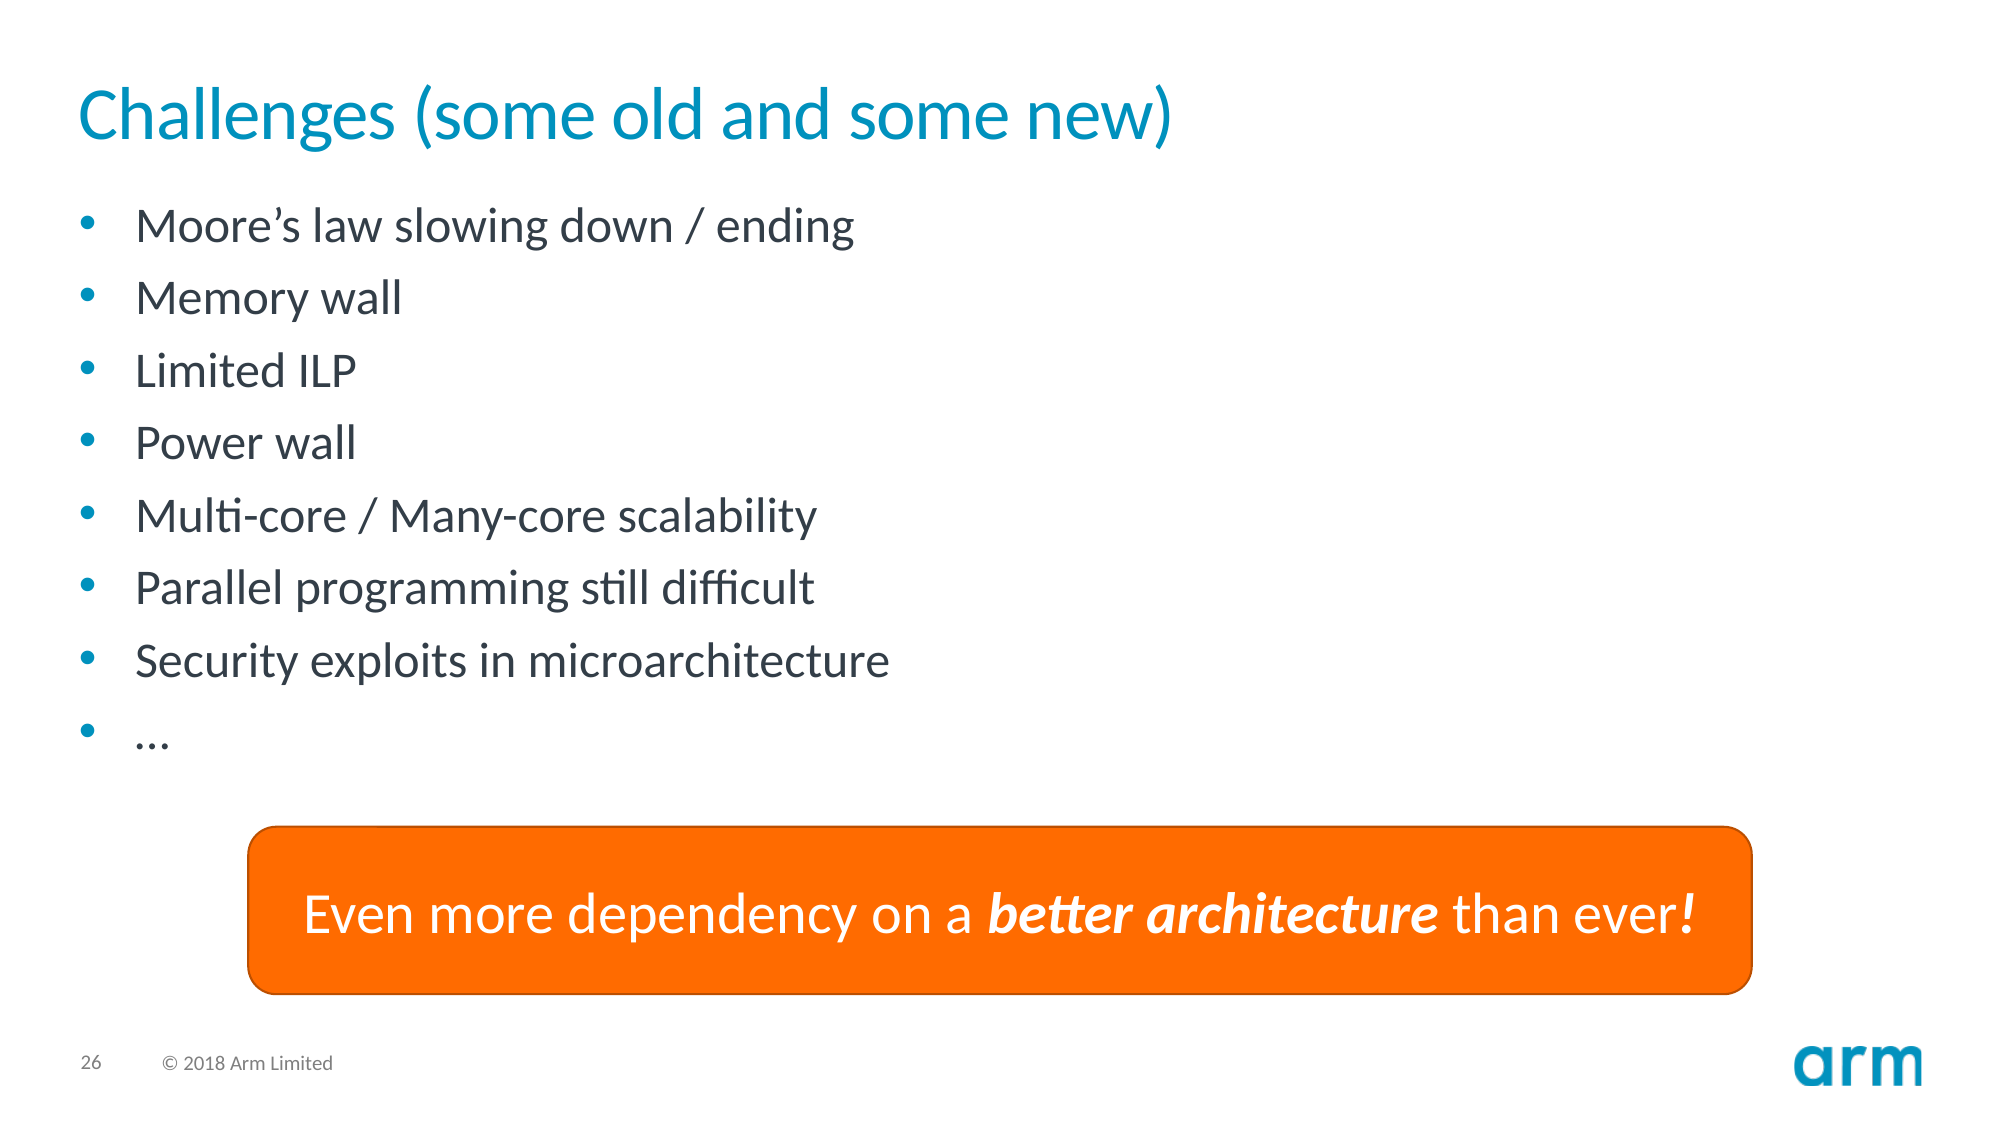

# Challenges (some old and some new)
Moore’s law slowing down / ending
Memory wall
Limited ILP
Power wall
Multi-core / Many-core scalability
Parallel programming still difficult
Security exploits in microarchitecture
…

Even more dependency on a better architecture than ever!